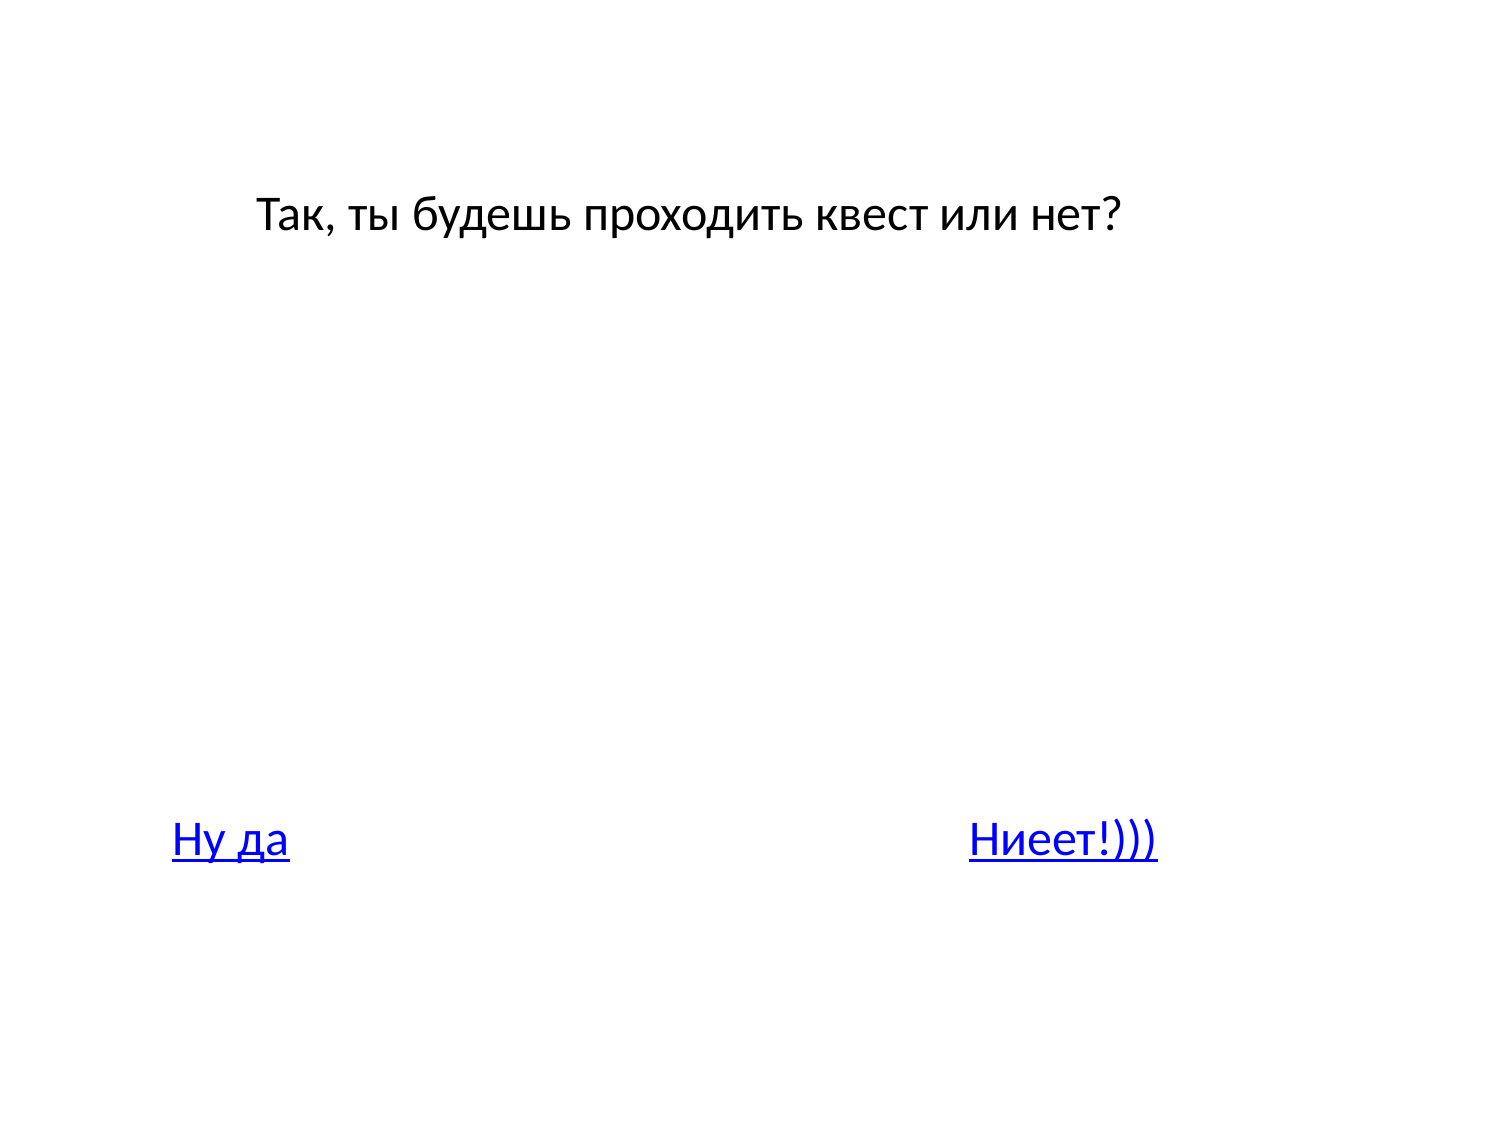

Так, ты будешь проходить квест или нет?
Ну да
Ниеет!)))